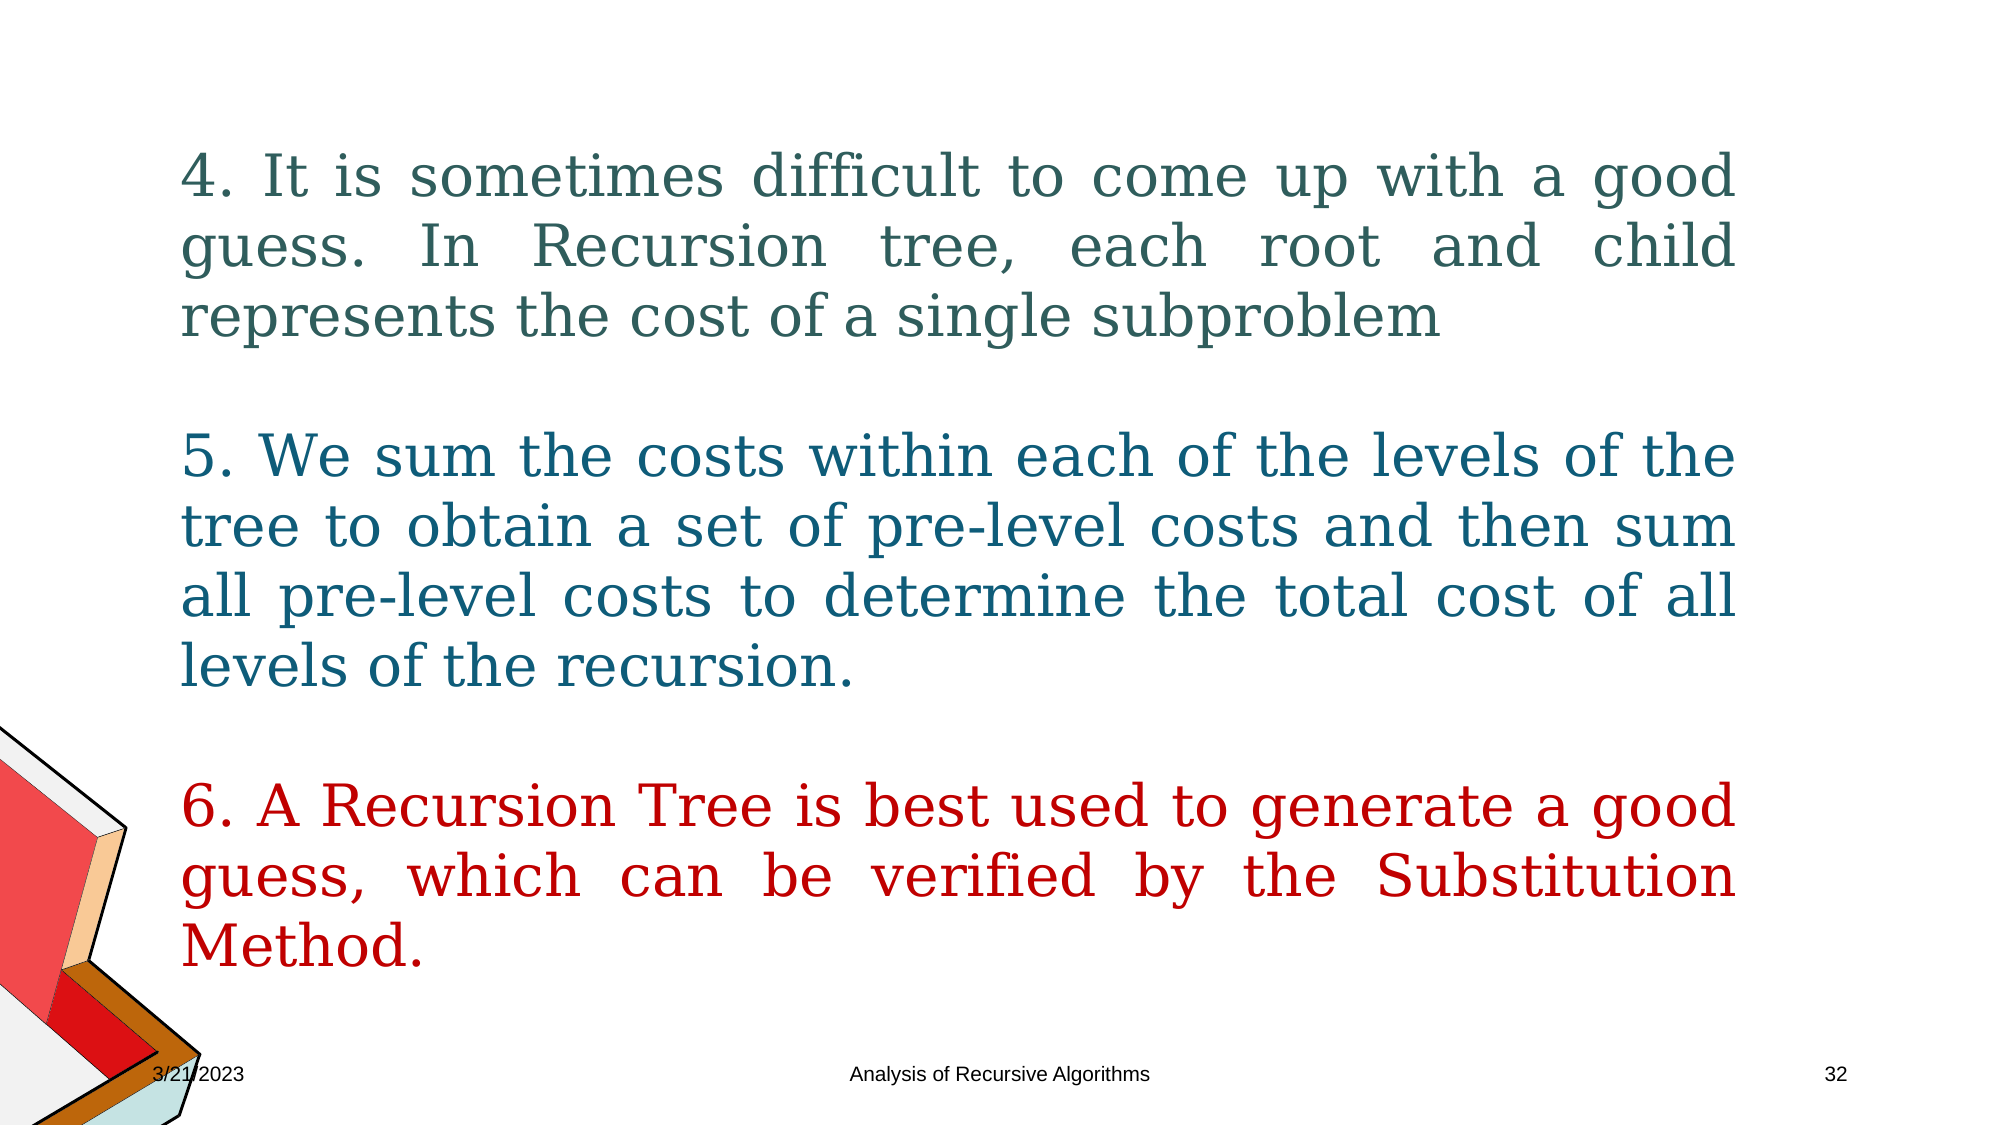

4. It is sometimes difficult to come up with a good guess. In Recursion tree, each root and child represents the cost of a single subproblem

5. We sum the costs within each of the levels of the tree to obtain a set of pre-level costs and then sum all pre-level costs to determine the total cost of all levels of the recursion.

6. A Recursion Tree is best used to generate a good guess, which can be verified by the Substitution Method.

3/21/2023
Analysis of Recursive Algorithms
32